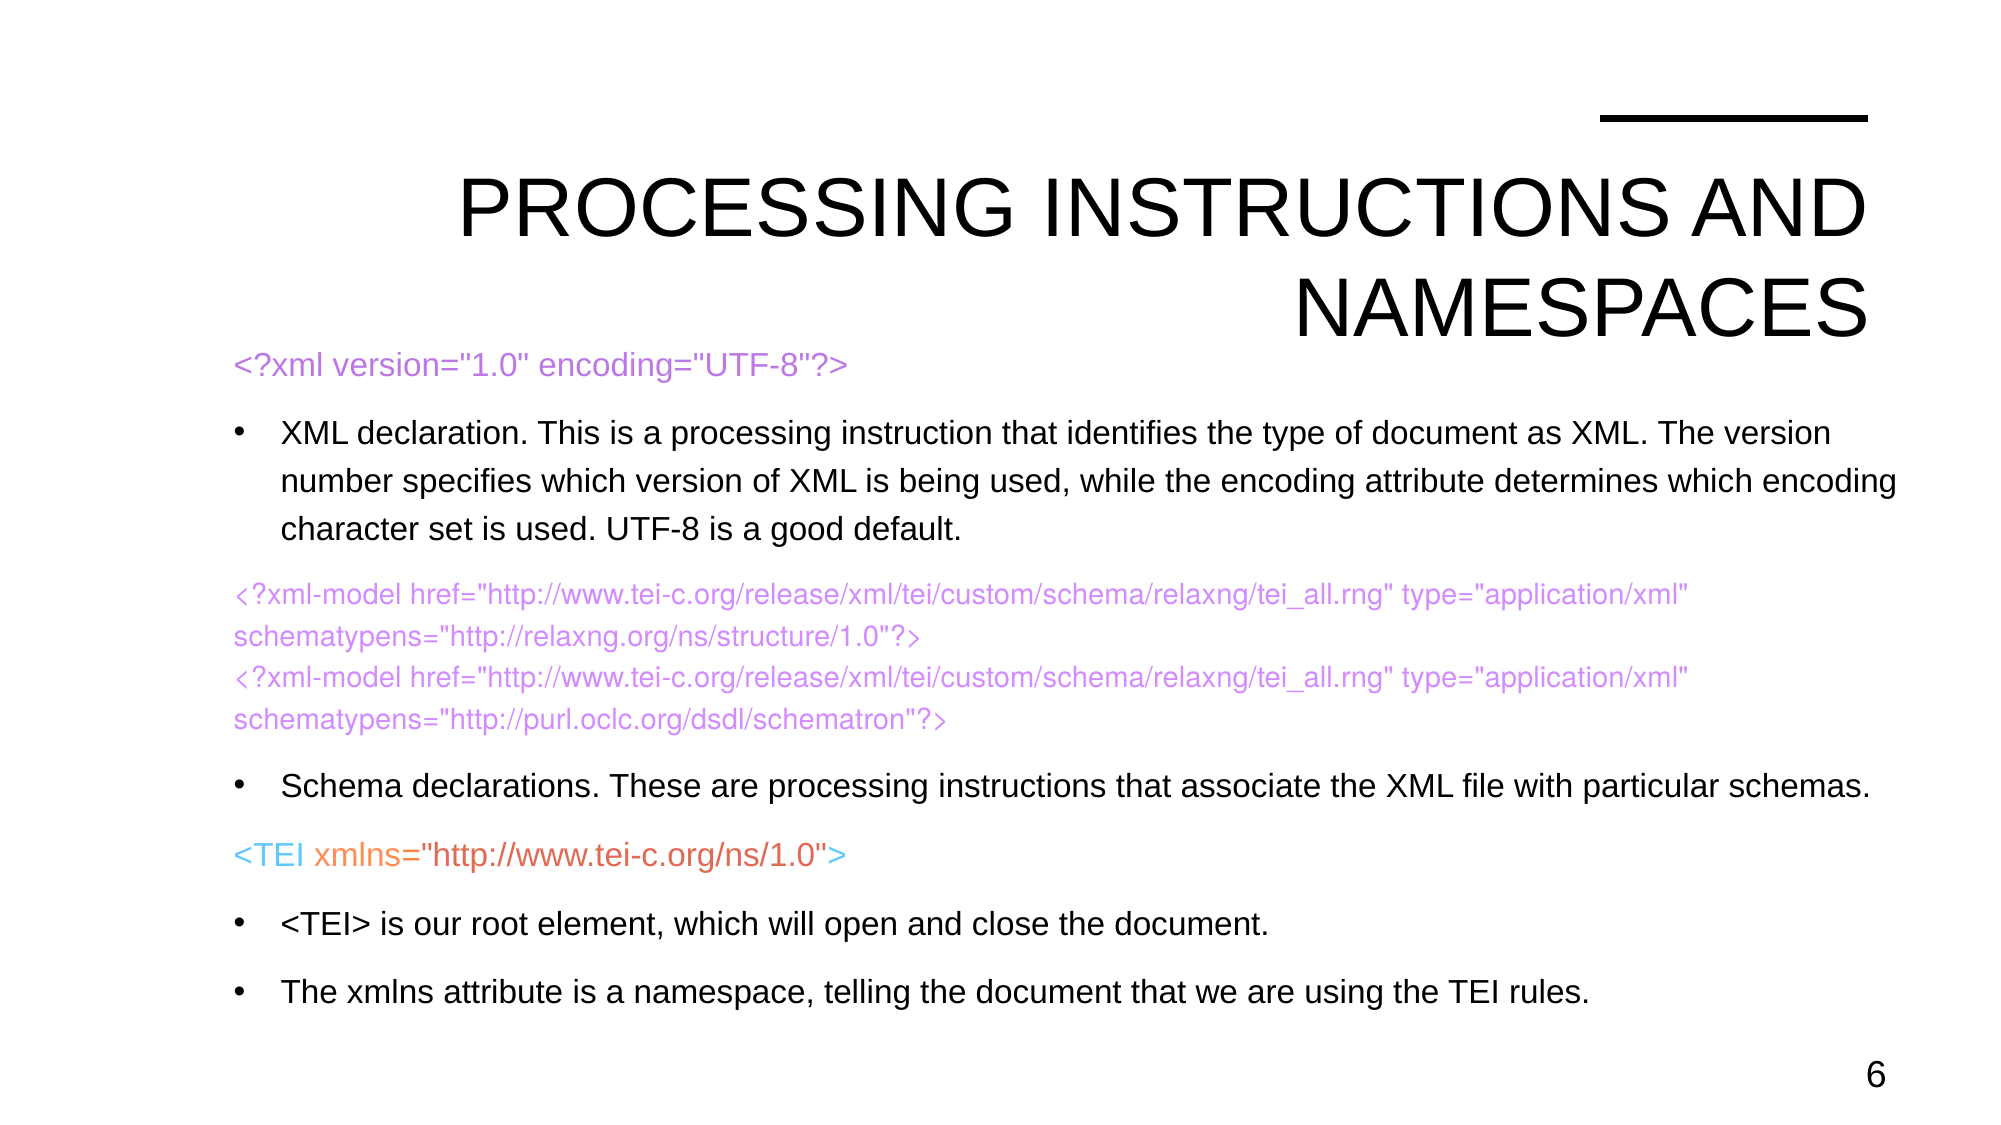

# Processing Instructions and Namespaces
<?xml version="1.0" encoding="UTF-8"?>
XML declaration. This is a processing instruction that identifies the type of document as XML. The version number specifies which version of XML is being used, while the encoding attribute determines which encoding character set is used. UTF-8 is a good default.
<?xml-model href="http://www.tei-c.org/release/xml/tei/custom/schema/relaxng/tei_all.rng" type="application/xml" schematypens="http://relaxng.org/ns/structure/1.0"?>
<?xml-model href="http://www.tei-c.org/release/xml/tei/custom/schema/relaxng/tei_all.rng" type="application/xml"
schematypens="http://purl.oclc.org/dsdl/schematron"?>
Schema declarations. These are processing instructions that associate the XML file with particular schemas.
<TEI xmlns="http://www.tei-c.org/ns/1.0">
<TEI> is our root element, which will open and close the document.
The xmlns attribute is a namespace, telling the document that we are using the TEI rules.

6